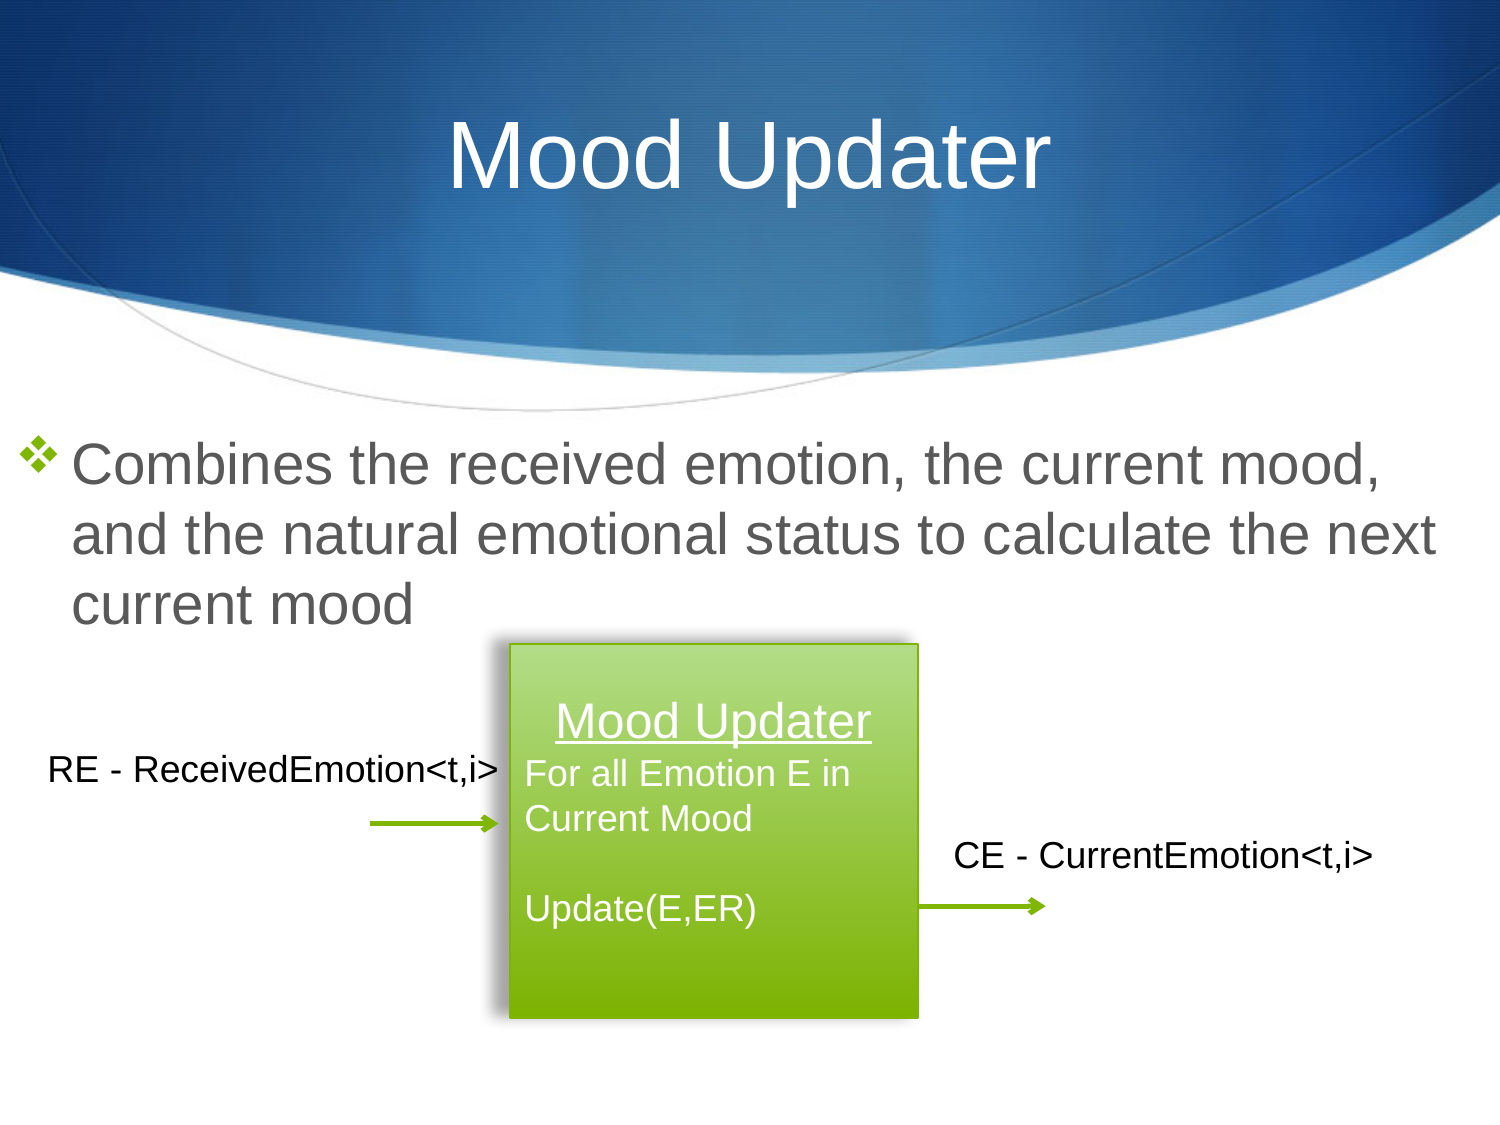

# Mood Updater
Combines the received emotion, the current mood, and the natural emotional status to calculate the next current mood
Mood Updater
For all Emotion E in Current Mood
	Update(E,ER)

RE - ReceivedEmotion<t,i>
CE - CurrentEmotion<t,i>